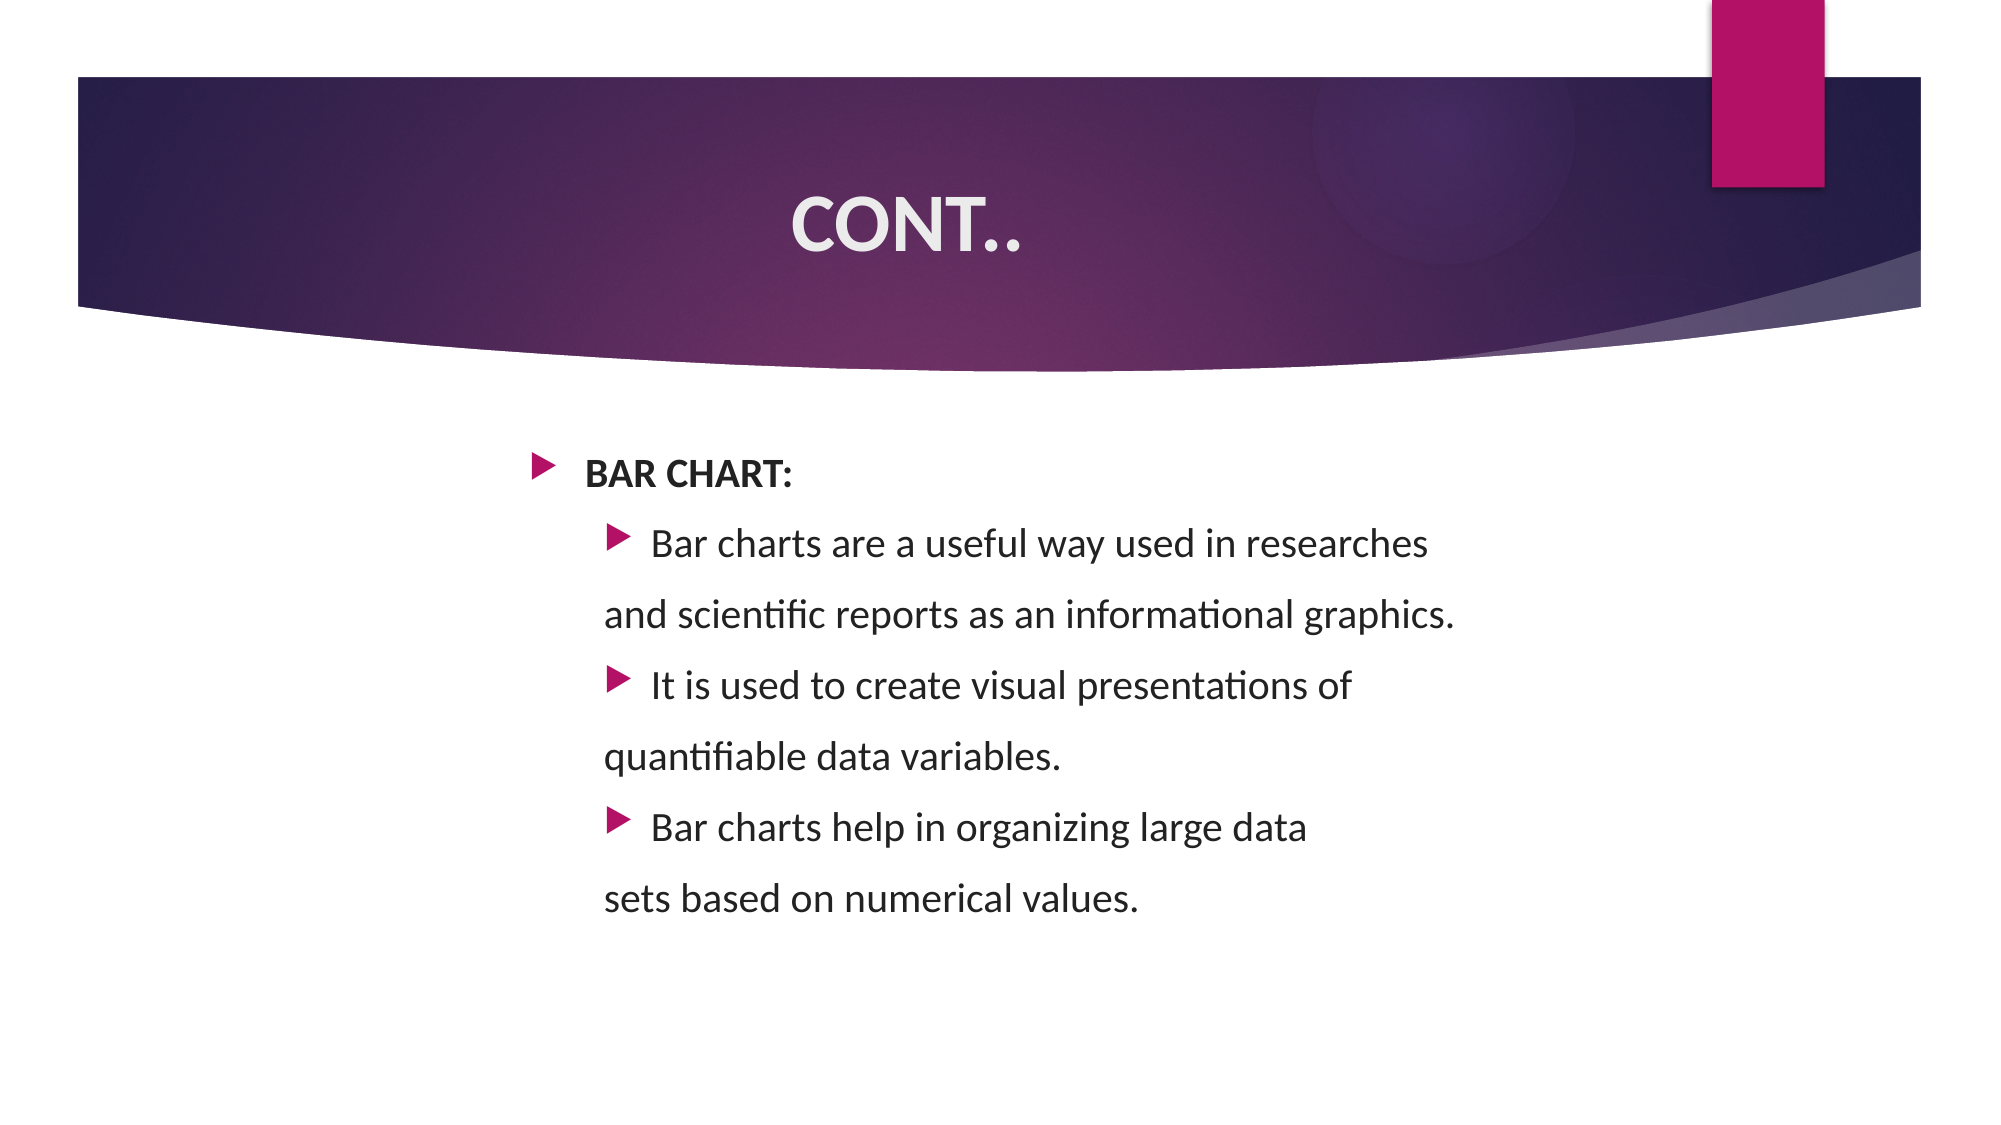

# CONT..
BAR CHART:
Bar charts are a useful way used in researches
and scientific reports as an informational graphics.
It is used to create visual presentations of
quantifiable data variables.
Bar charts help in organizing large data
sets based on numerical values.